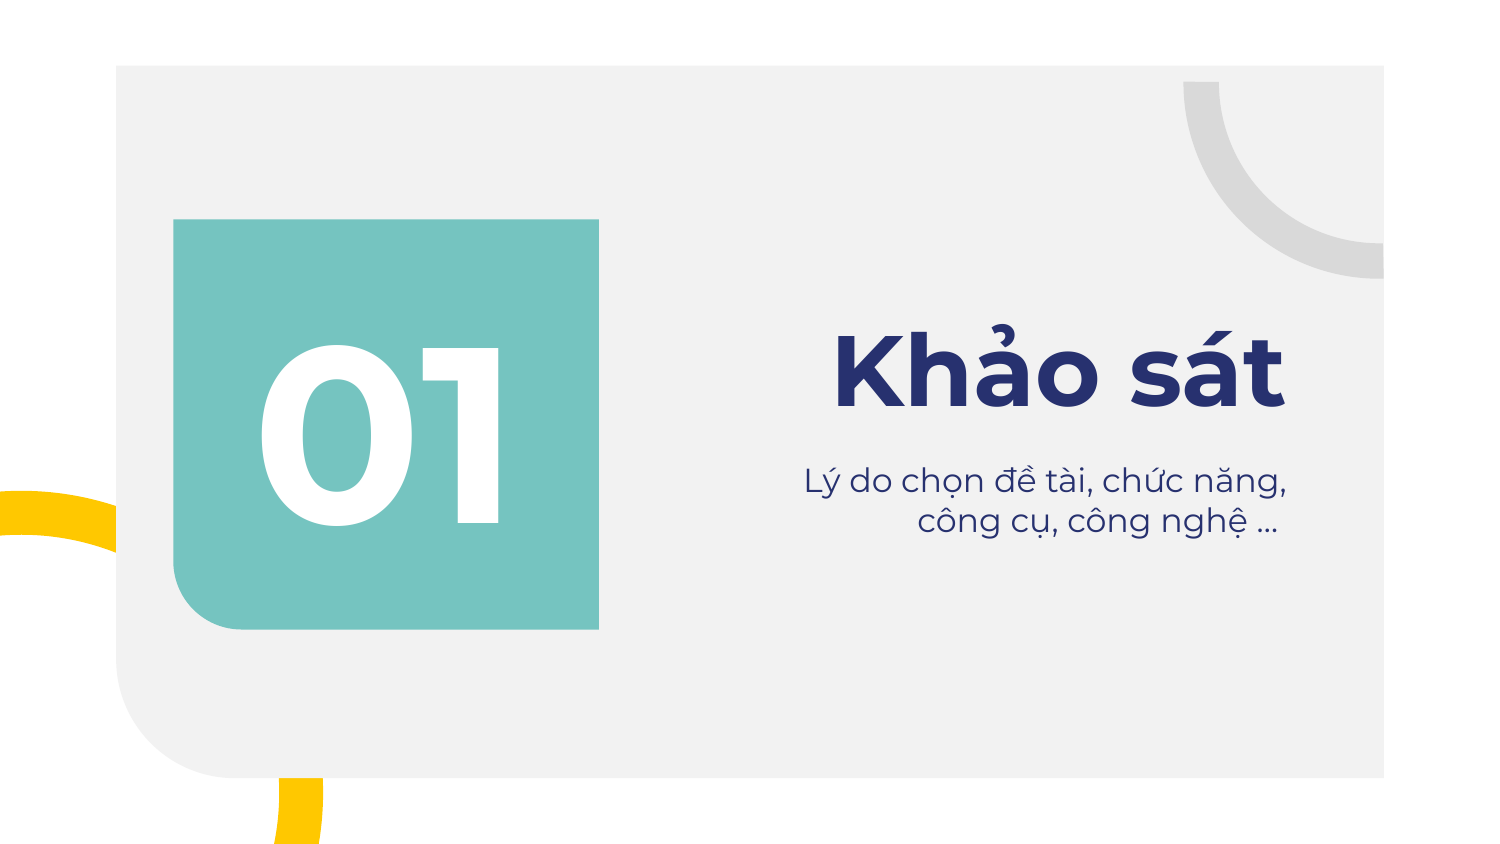

# Khảo sát
01
Lý do chọn đề tài, chức năng, công cụ, công nghệ …